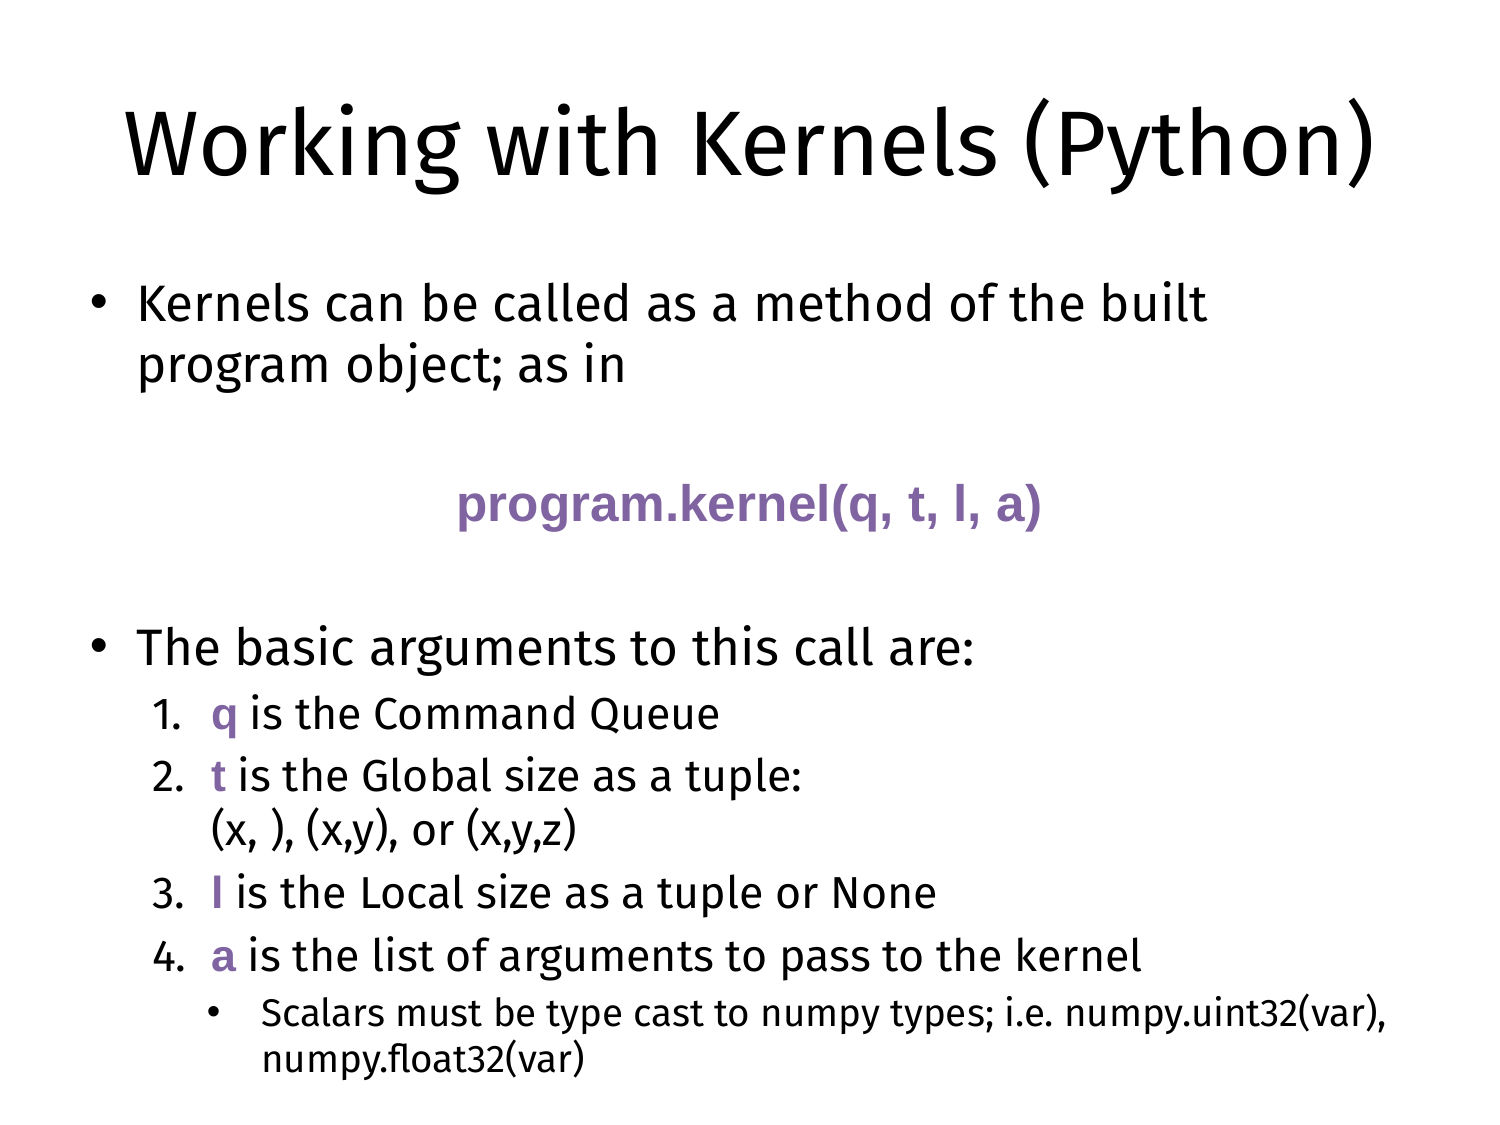

Working with Kernels (Python)
Kernels can be called as a method of the built program object; as in

program.kernel(q, t, l, a)

The basic arguments to this call are:
 q is the Command Queue
 t is the Global size as a tuple:
 (x, ), (x,y), or (x,y,z)
 l is the Local size as a tuple or None
 a is the list of arguments to pass to the kernel
Scalars must be type cast to numpy types; i.e. numpy.uint32(var), numpy.float32(var)